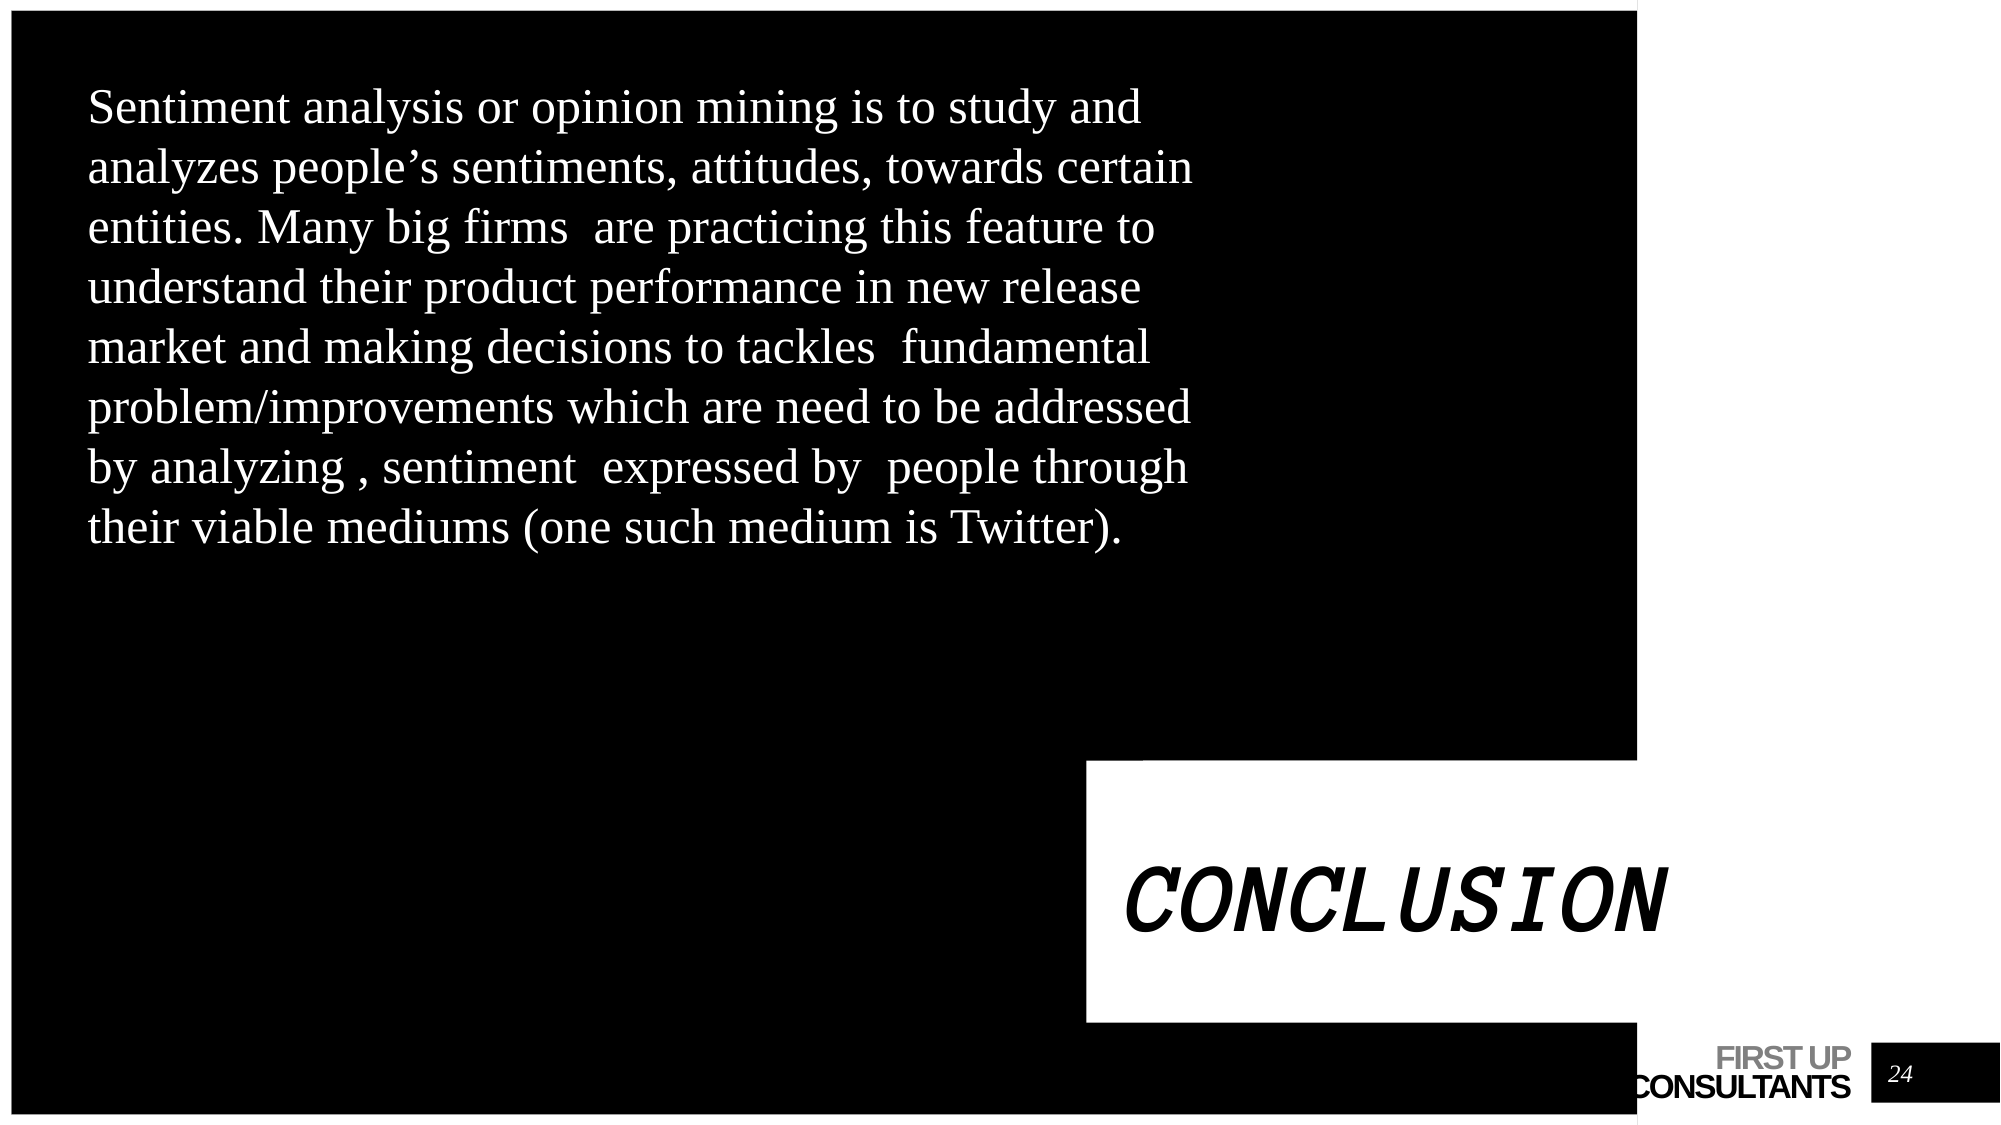

Sentiment analysis or opinion mining is to study and analyzes people’s sentiments, attitudes, towards certain entities. Many big firms  are practicing this feature to understand their product performance in new release market and making decisions to tackles  fundamental problem/improvements which are need to be addressed by analyzing , sentiment  expressed by  people through their viable mediums (one such medium is Twitter).

This project addresses the problem of sentiment analysis in twitter;
CONCLUSION
SUMMARY
24